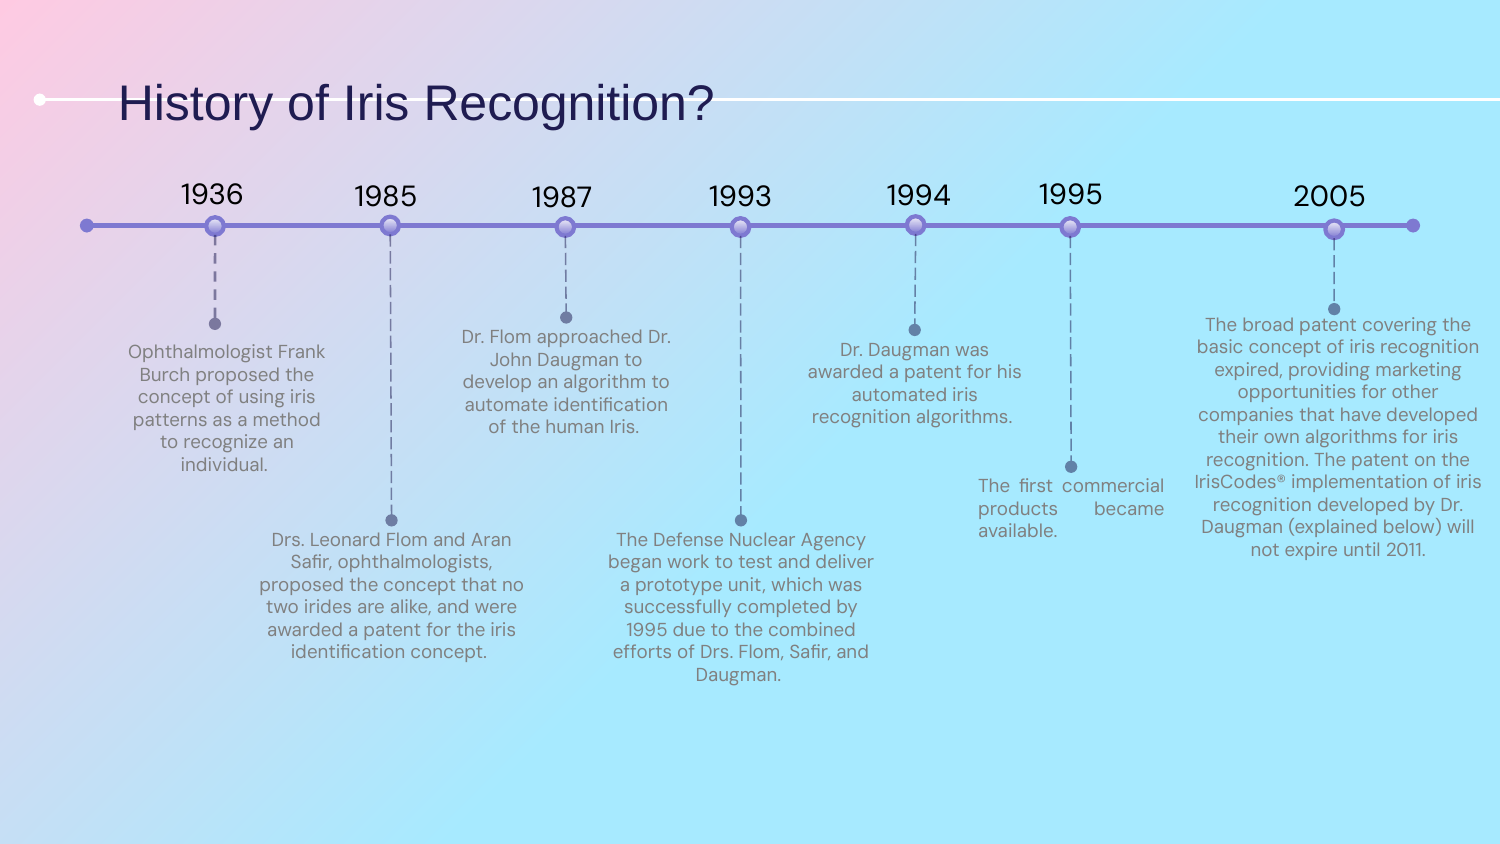

# History of Iris Recognition?
1936
1994
1995
1993
2005
1985
1987

The broad patent covering the basic concept of iris recognition expired, providing marketing opportunities for other companies that have developed their own algorithms for iris recognition. The patent on the IrisCodes® implementation of iris recognition developed by Dr. Daugman (explained below) will not expire until 2011.

Dr. Flom approached Dr. John Daugman to develop an algorithm to automate identification of the human Iris.
Dr. Daugman was awarded a patent for his automated iris recognition algorithms.
Ophthalmologist Frank Burch proposed the concept of using iris patterns as a method to recognize an individual.
The first commercial products became available.
Drs. Leonard Flom and Aran Safir, ophthalmologists, proposed the concept that no two irides are alike, and were awarded a patent for the iris identification concept.
The Defense Nuclear Agency began work to test and deliver a prototype unit, which was successfully completed by 1995 due to the combined efforts of Drs. Flom, Safir, and Daugman.